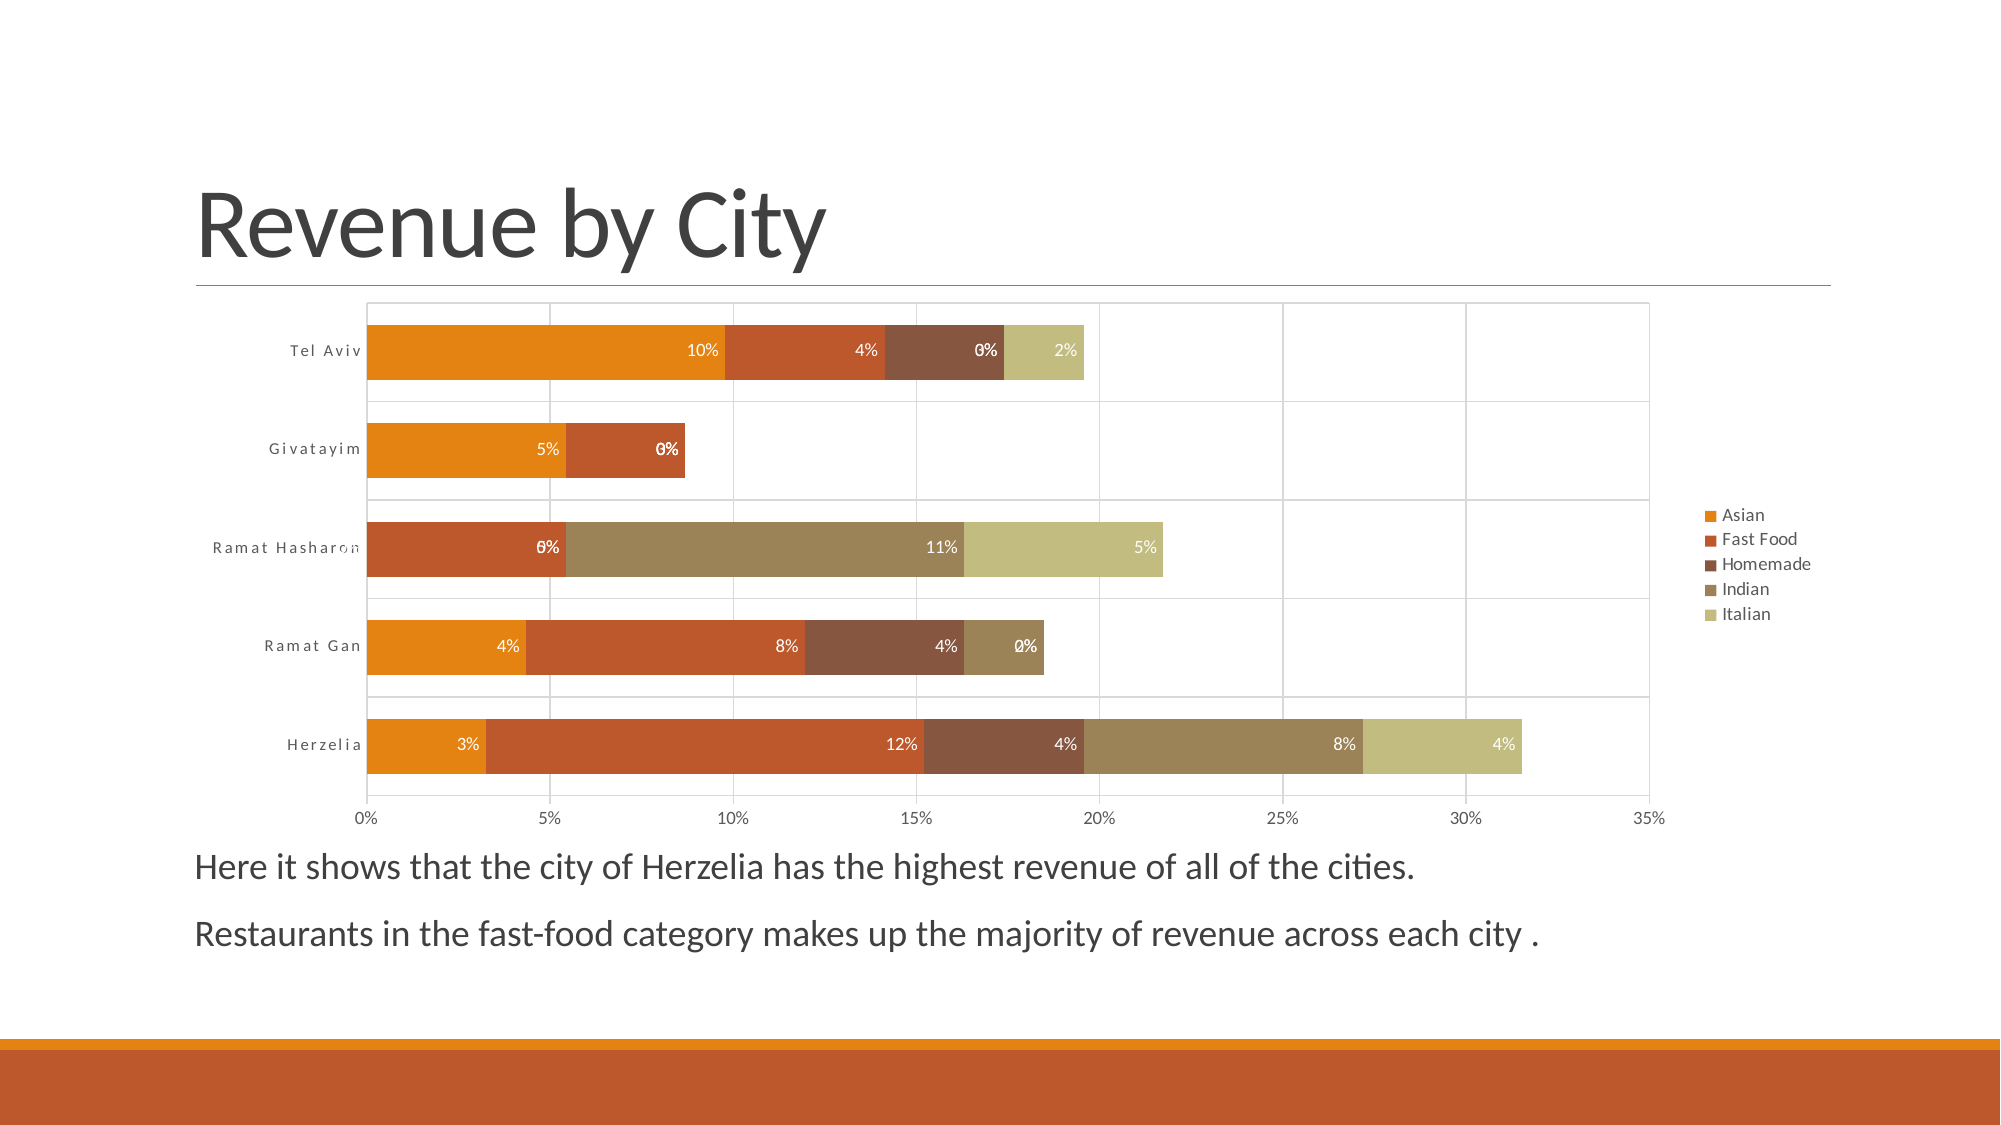

# Revenue by City

### Chart

| Category | Asian | Fast Food | Homemade | Indian | Italian |
|---|---|---|---|---|---|
| Herzelia | 0.03260869565217391 | 0.11956521739130437 | 0.04347826086956522 | 0.07608695652173914 | 0.04347826086956522 |
| Ramat Gan | 0.04347826086956522 | 0.07608695652173914 | 0.04347826086956522 | 0.02173913043478261 | 0.0 |
| Ramat Hasharon | 0.0 | 0.05434782608695653 | 0.0 | 0.10869565217391305 | 0.05434782608695653 |
| Givatayim | 0.05434782608695653 | 0.03260869565217391 | 0.0 | 0.0 | 0.0 |
| Tel Aviv | 0.09782608695652174 | 0.04347826086956522 | 0.03260869565217391 | 0.0 | 0.02173913043478261 |
Here it shows that the city of Herzelia has the highest revenue of all of the cities.
Restaurants in the fast-food category makes up the majority of revenue across each city .